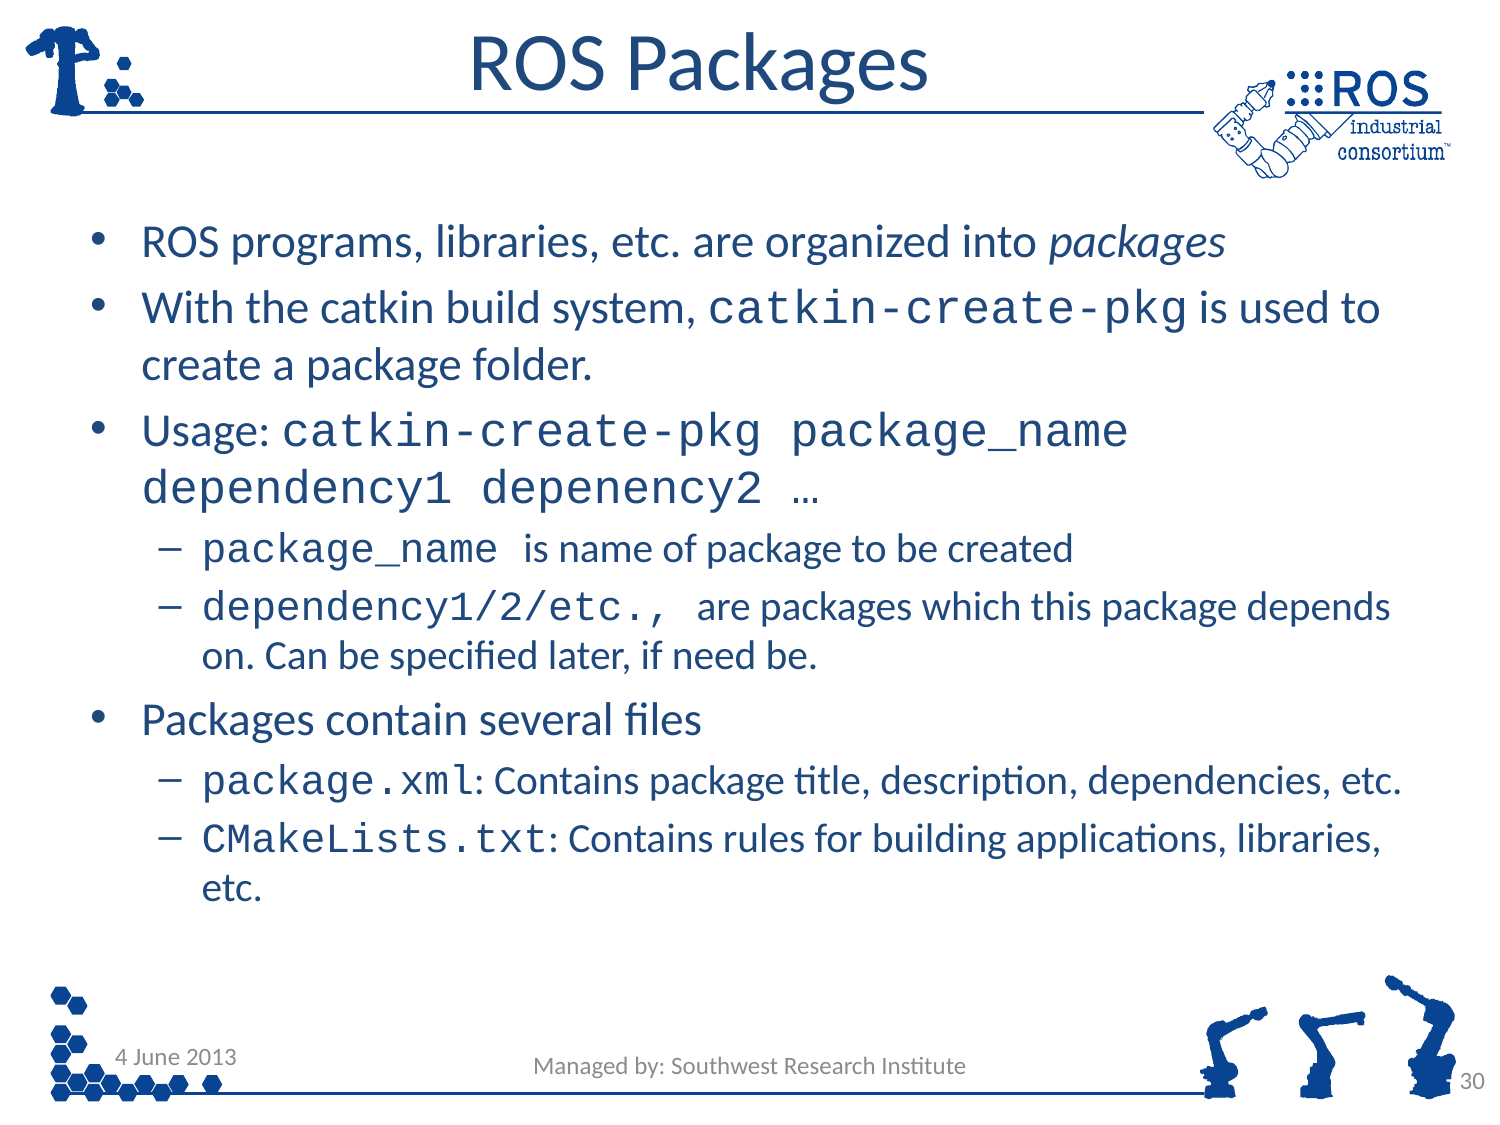

# ROS Packages
ROS programs, libraries, etc. are organized into packages
With the catkin build system, catkin-create-pkg is used to create a package folder.
Usage: catkin-create-pkg package_name dependency1 depenency2 …
package_name is name of package to be created
dependency1/2/etc., are packages which this package depends on. Can be specified later, if need be.
Packages contain several files
package.xml: Contains package title, description, dependencies, etc.
CMakeLists.txt: Contains rules for building applications, libraries, etc.
4 June 2013
Managed by: Southwest Research Institute
30